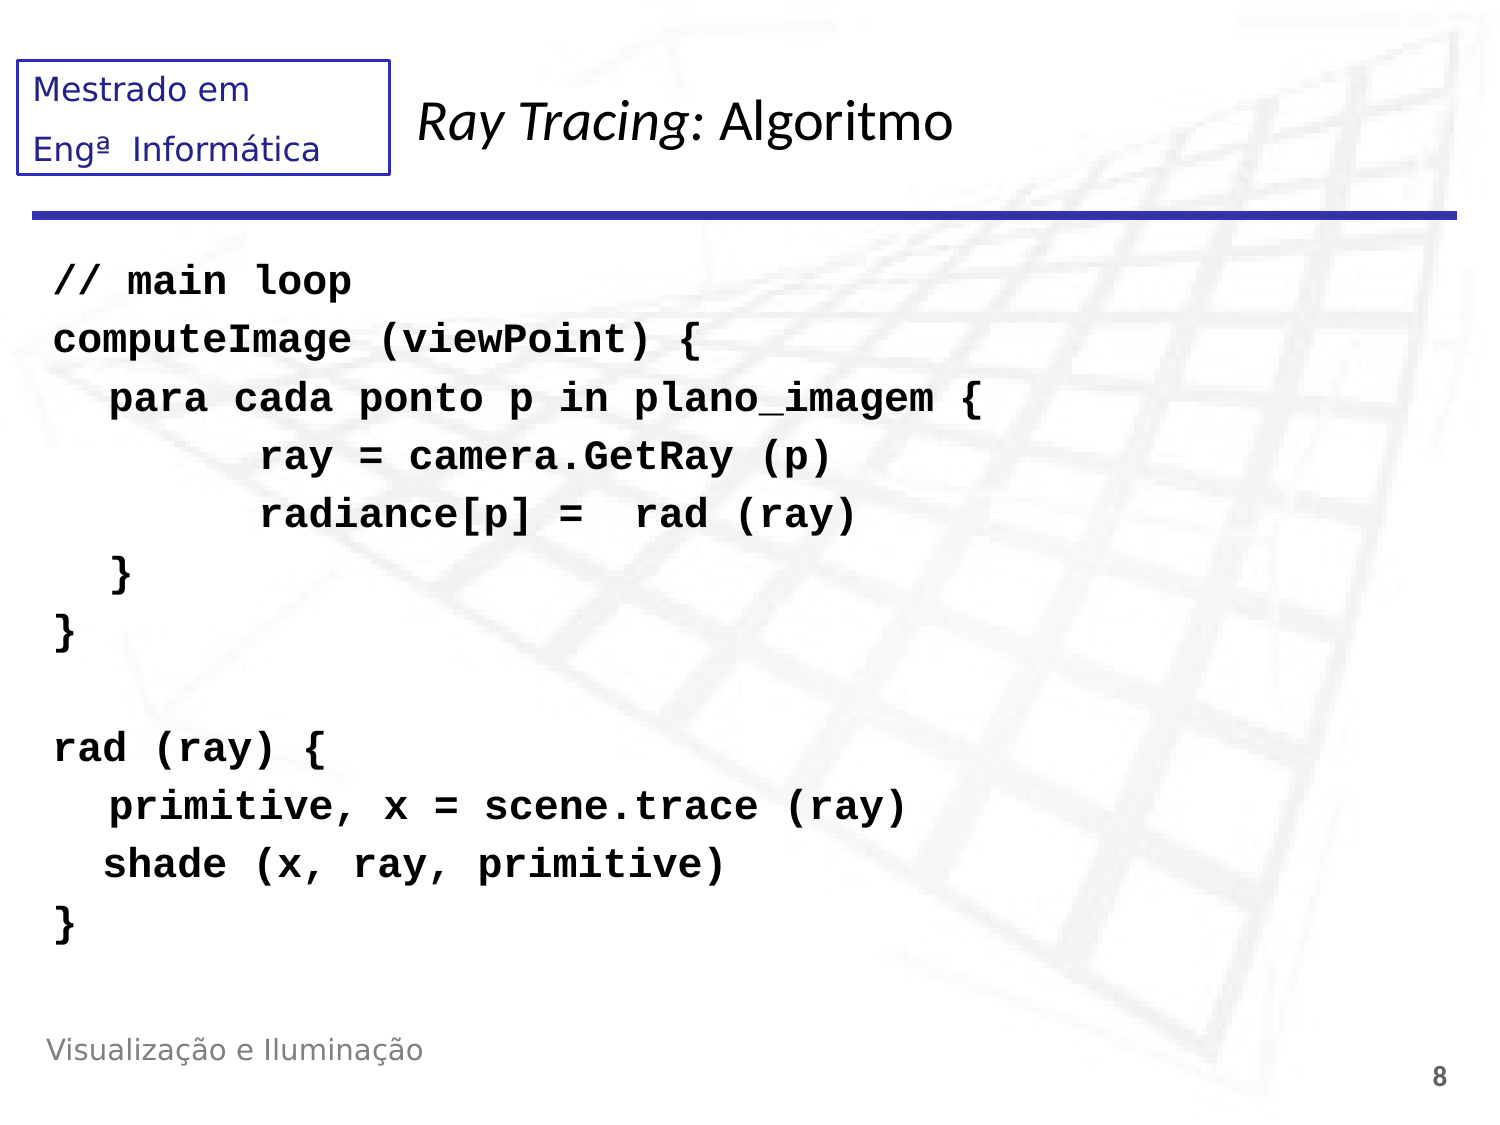

# Ray Tracing: Algoritmo
// main loop
computeImage (viewPoint) {
	para cada ponto p in plano_imagem {
		ray = camera.GetRay (p)
		radiance[p] =  rad (ray)
	}
}

rad (ray) {
	primitive, x = scene.trace (ray)
  shade (x, ray, primitive)
}

Visualização e Iluminação
8